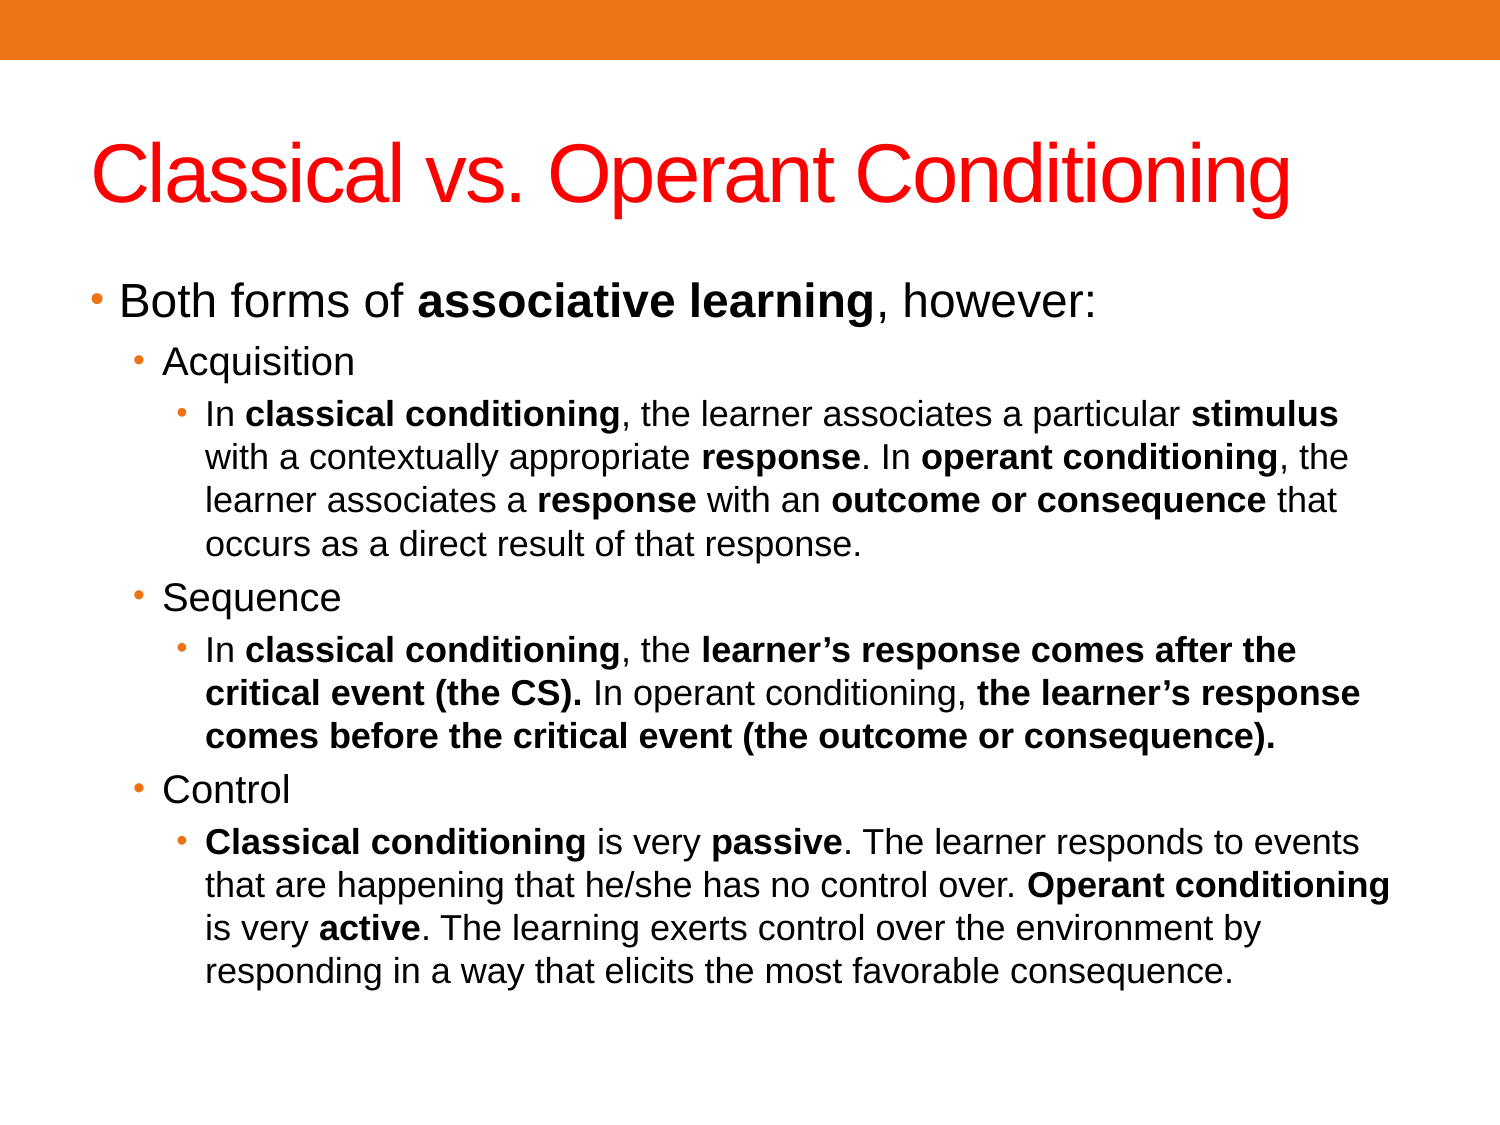

# Classical vs. Operant Conditioning
Both forms of associative learning, however:
Acquisition
In classical conditioning, the learner associates a particular stimulus with a contextually appropriate response. In operant conditioning, the learner associates a response with an outcome or consequence that occurs as a direct result of that response.
Sequence
In classical conditioning, the learner’s response comes after the critical event (the CS). In operant conditioning, the learner’s response comes before the critical event (the outcome or consequence).
Control
Classical conditioning is very passive. The learner responds to events that are happening that he/she has no control over. Operant conditioning is very active. The learning exerts control over the environment by responding in a way that elicits the most favorable consequence.